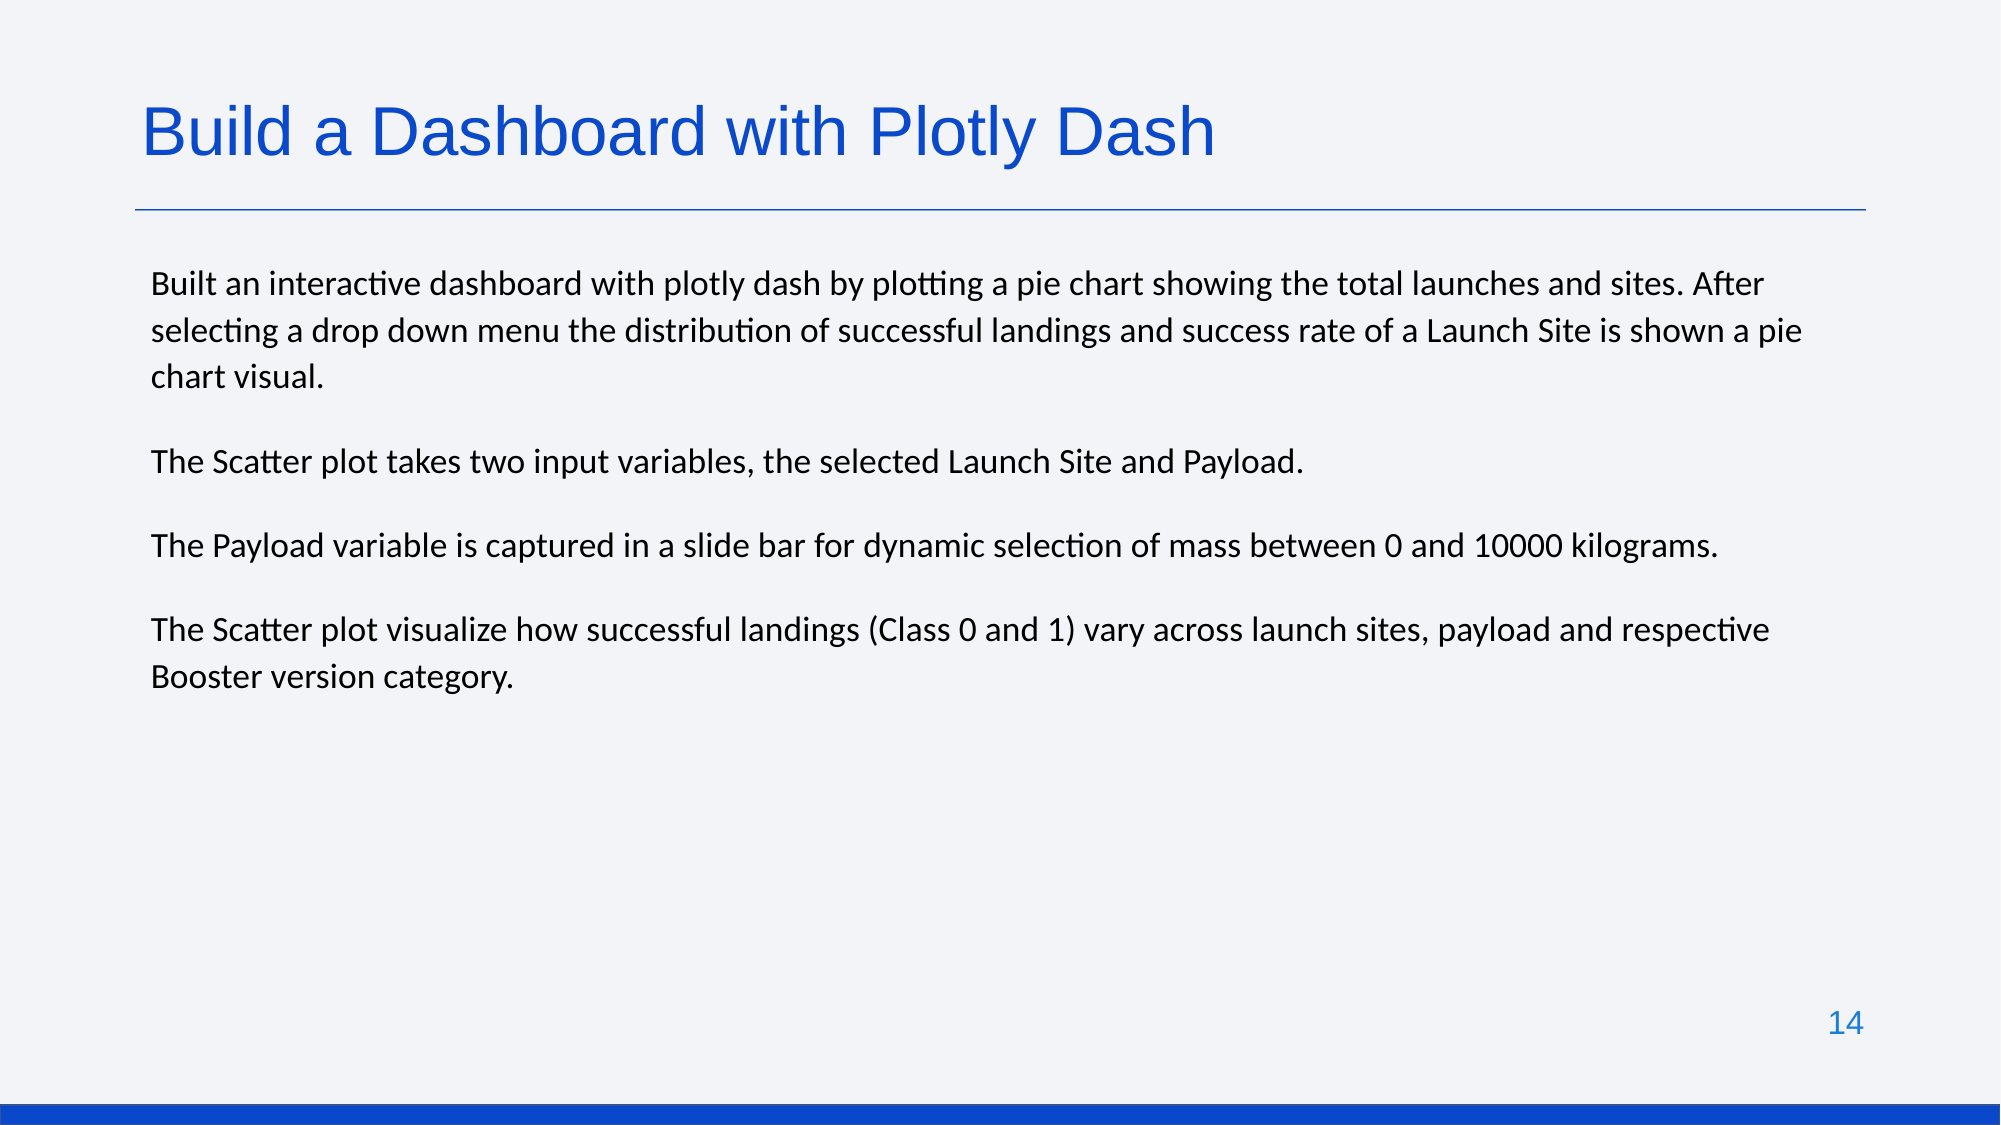

Build a Dashboard with Plotly Dash
Built an interactive dashboard with plotly dash by plotting a pie chart showing the total launches and sites. After selecting a drop down menu the distribution of successful landings and success rate of a Launch Site is shown a pie chart visual.
The Scatter plot takes two input variables, the selected Launch Site and Payload.
The Payload variable is captured in a slide bar for dynamic selection of mass between 0 and 10000 kilograms.
The Scatter plot visualize how successful landings (Class 0 and 1) vary across launch sites, payload and respective Booster version category.

14